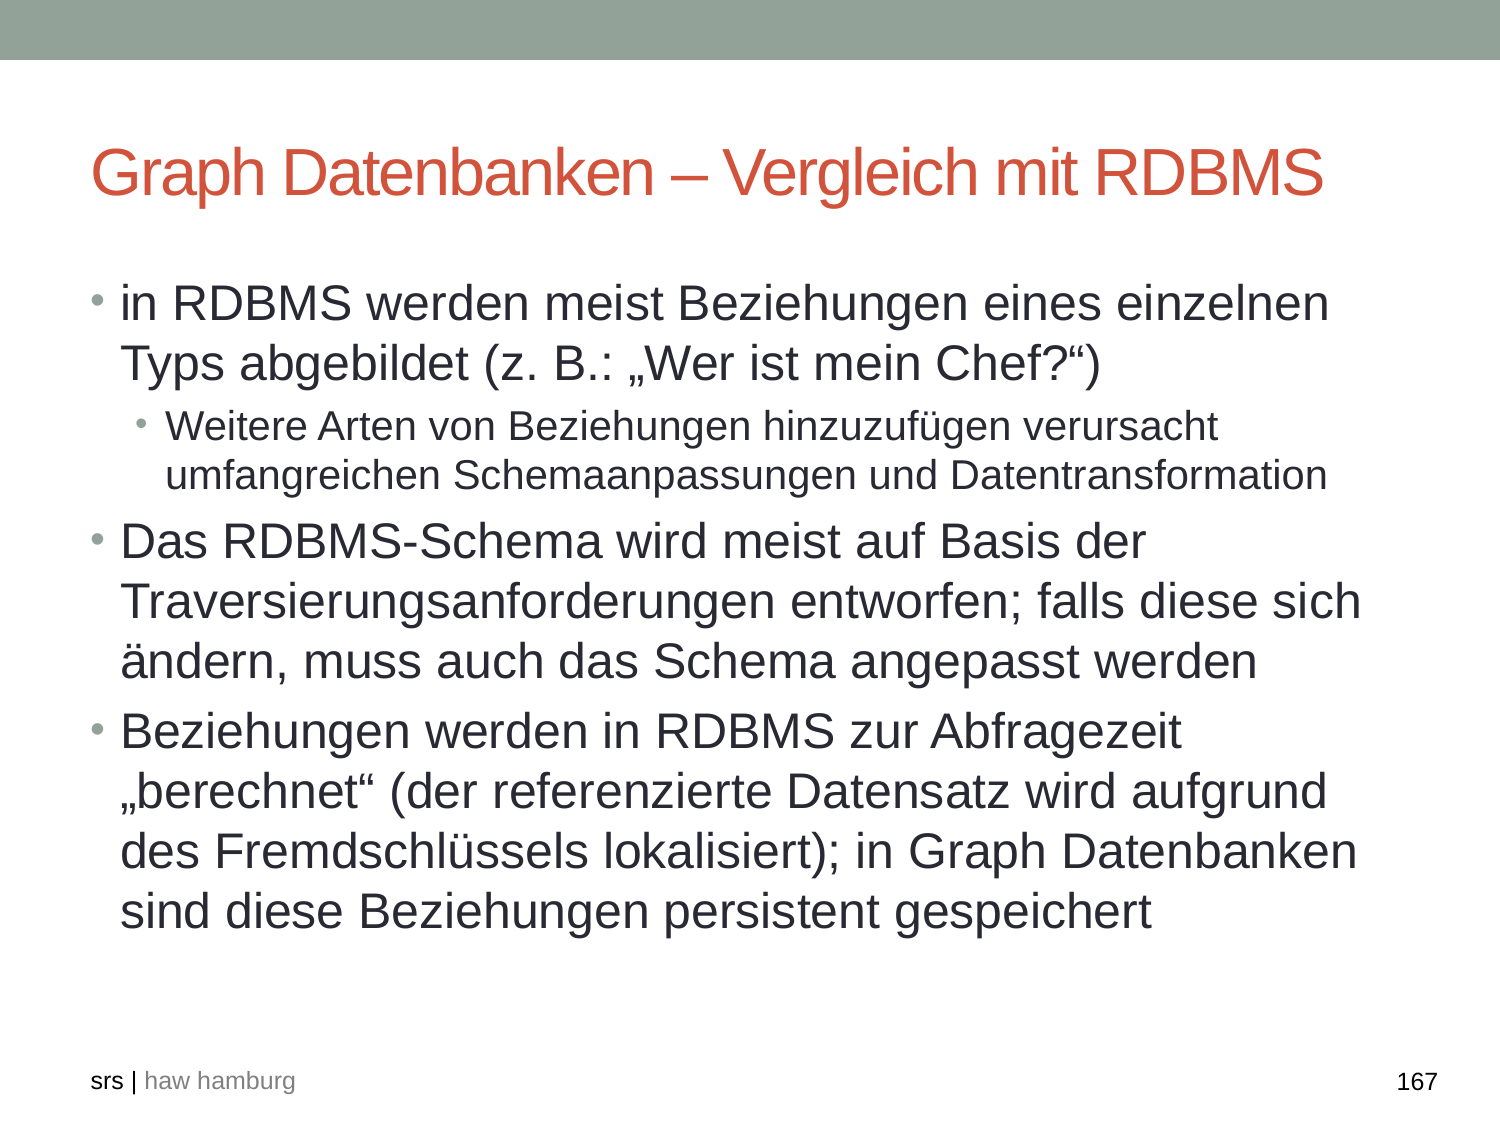

# Graph Datenbanken – Vergleich mit RDBMS
in RDBMS werden meist Beziehungen eines einzelnen Typs abgebildet (z. B.: „Wer ist mein Chef?“)
Weitere Arten von Beziehungen hinzuzufügen verursacht umfangreichen Schemaanpassungen und Datentransformation
Das RDBMS-Schema wird meist auf Basis der Traversierungsanforderungen entworfen; falls diese sich ändern, muss auch das Schema angepasst werden
Beziehungen werden in RDBMS zur Abfragezeit „berechnet“ (der referenzierte Datensatz wird aufgrund des Fremdschlüssels lokalisiert); in Graph Datenbanken sind diese Beziehungen persistent gespeichert